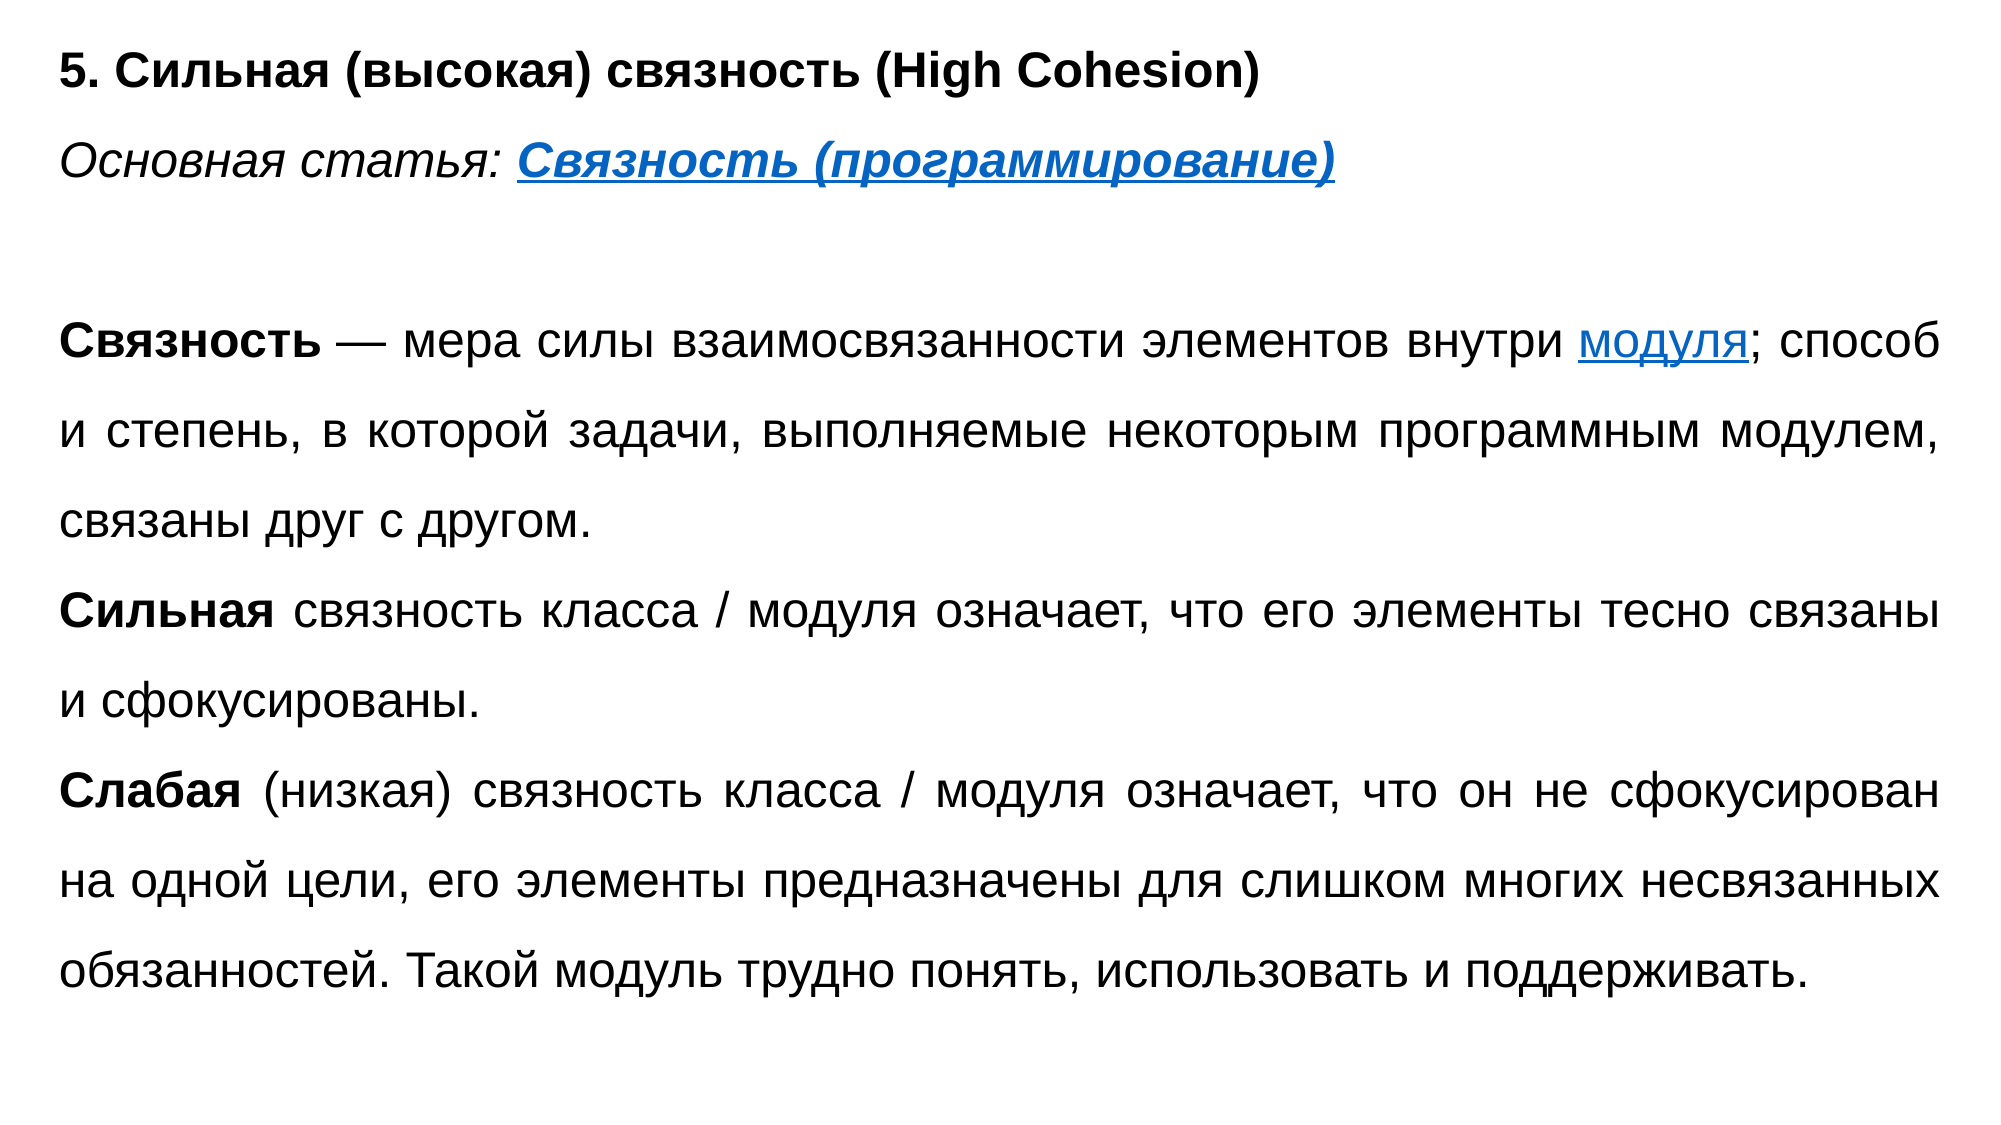

5. Сильная (высокая) связность (High Cohesion)
Основная статья: Связность (программирование)

Связность — мера силы взаимосвязанности элементов внутри модуля; способ и степень, в которой задачи, выполняемые некоторым программным модулем, связаны друг с другом.
Сильная связность класса / модуля означает, что его элементы тесно связаны и сфокусированы.
Слабая (низкая) связность класса / модуля означает, что он не сфокусирован на одной цели, его элементы предназначены для слишком многих несвязанных обязанностей. Такой модуль трудно понять, использовать и поддерживать.